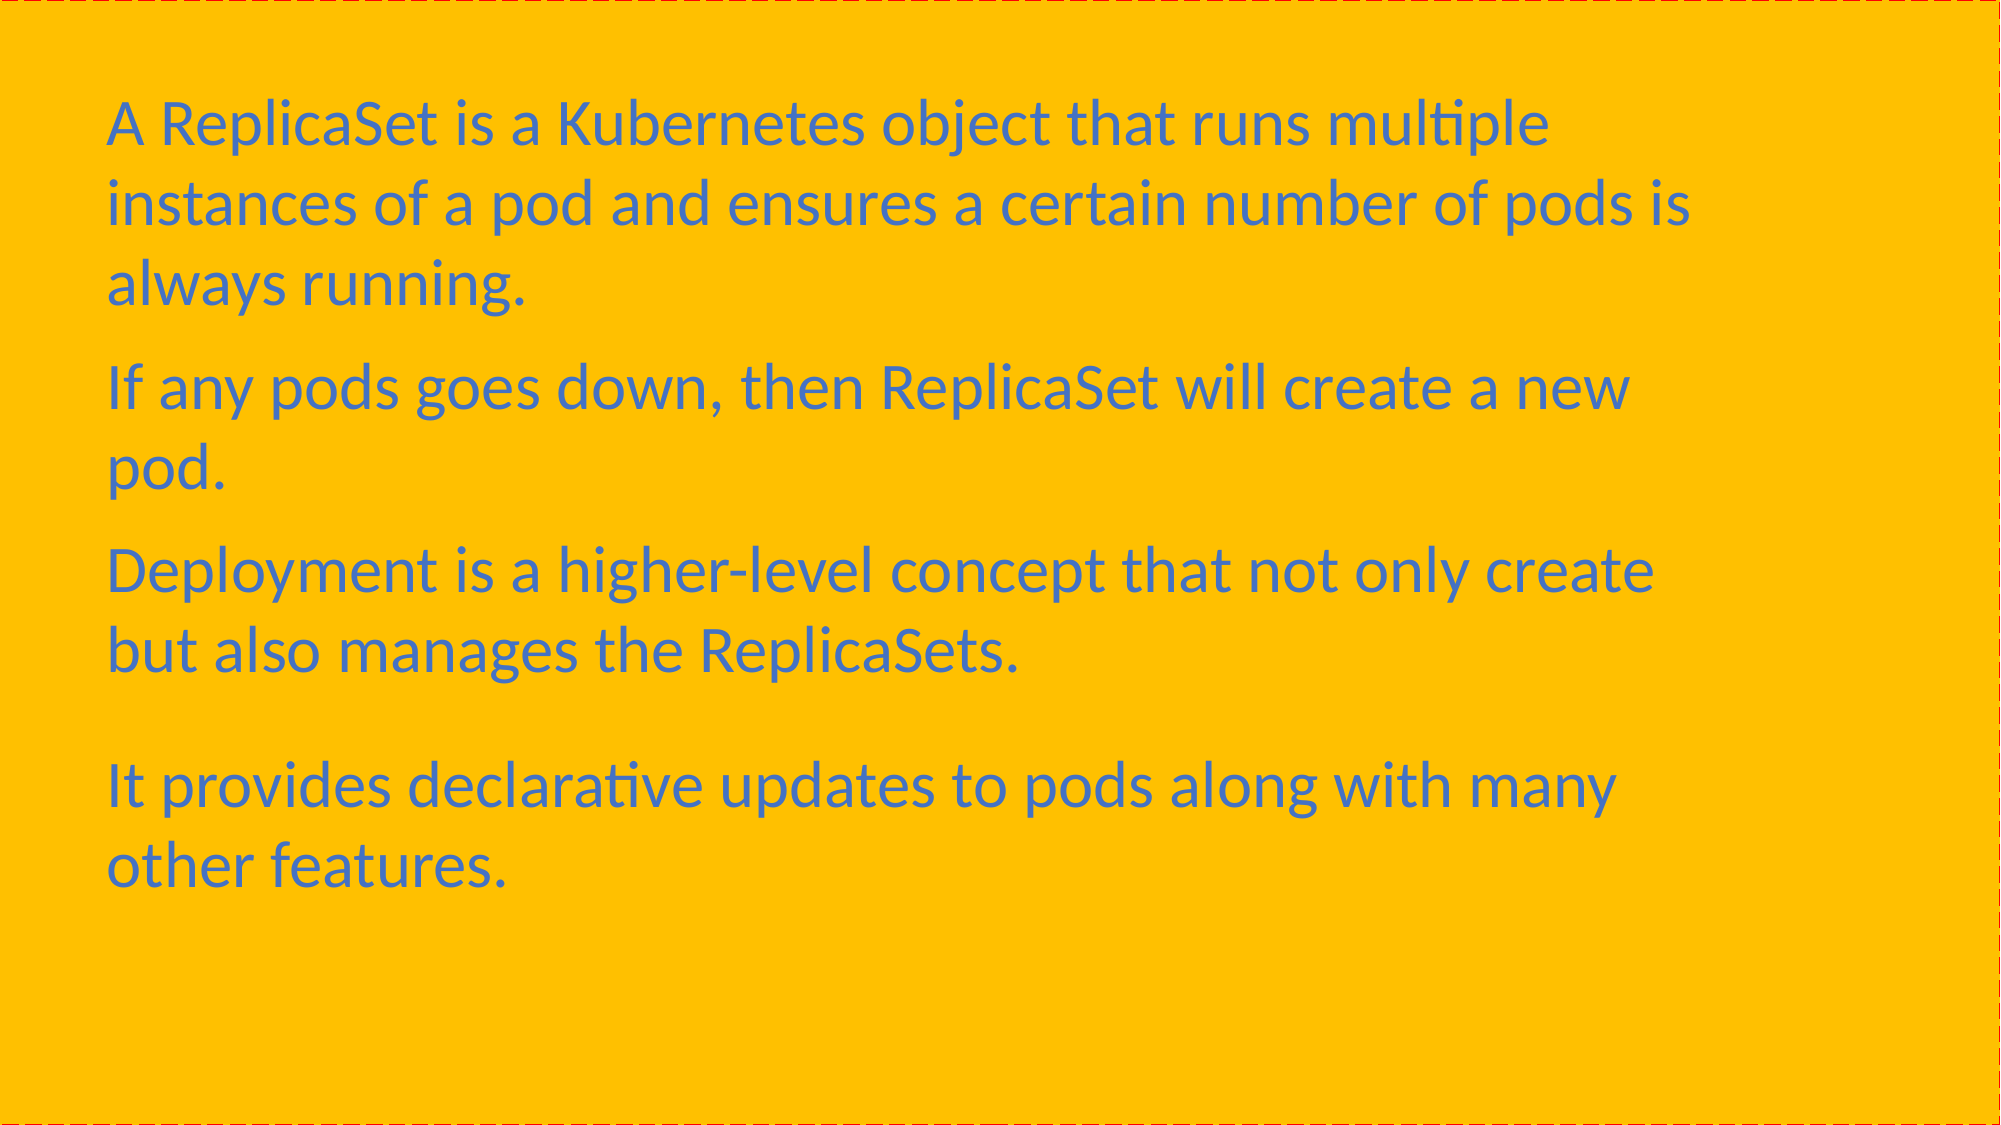

A ReplicaSet is a Kubernetes object that runs multiple instances of a pod and ensures a certain number of pods is always running.
If any pods goes down, then ReplicaSet will create a new pod.
Deployment is a higher-level concept that not only create but also manages the ReplicaSets.
It provides declarative updates to pods along with many other features.